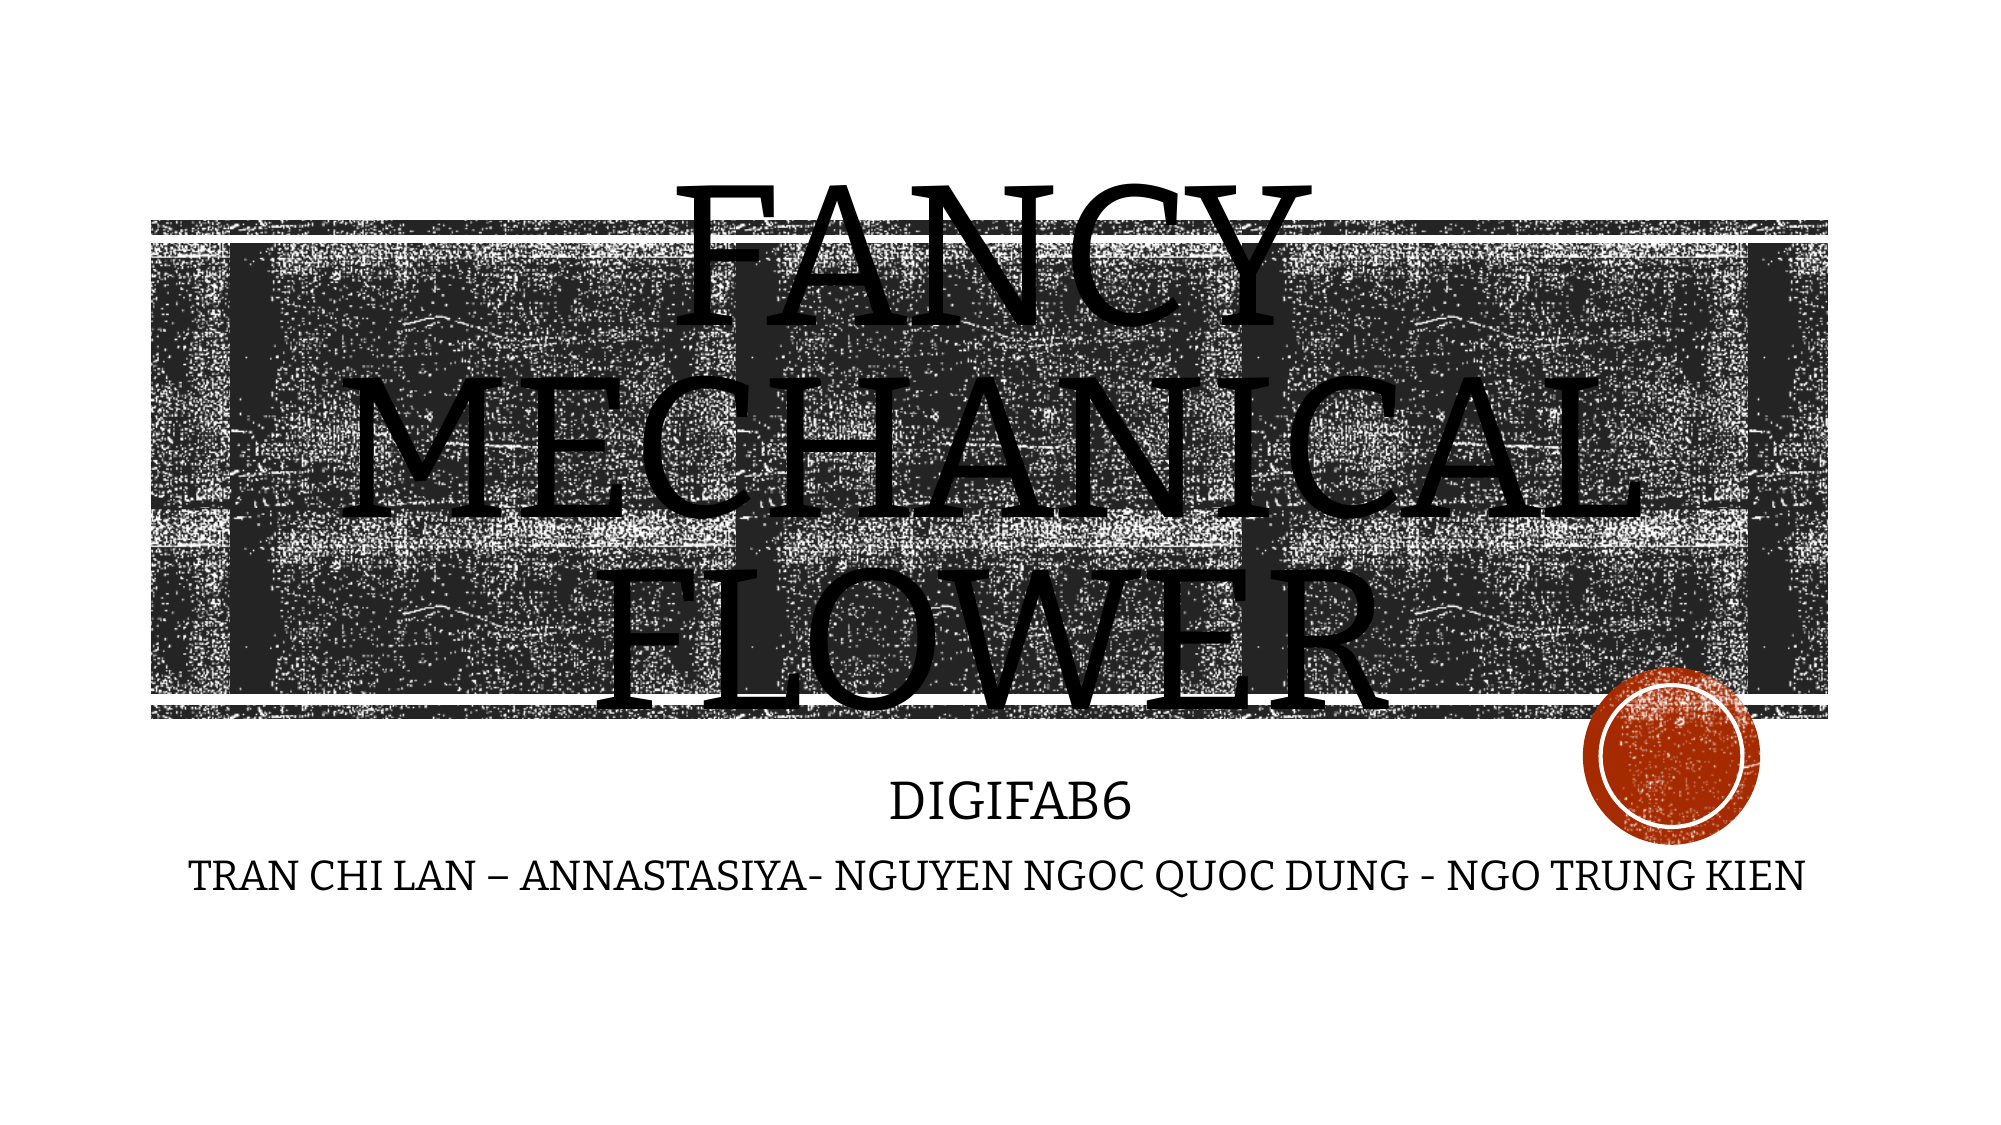

# FANCY MECHANICAL FLOWER
DIGIFAB6
TRAN CHI LAN – ANNASTASIYA- NGUYEN NGOC QUOC DUNG - NGO TRUNG KIEN